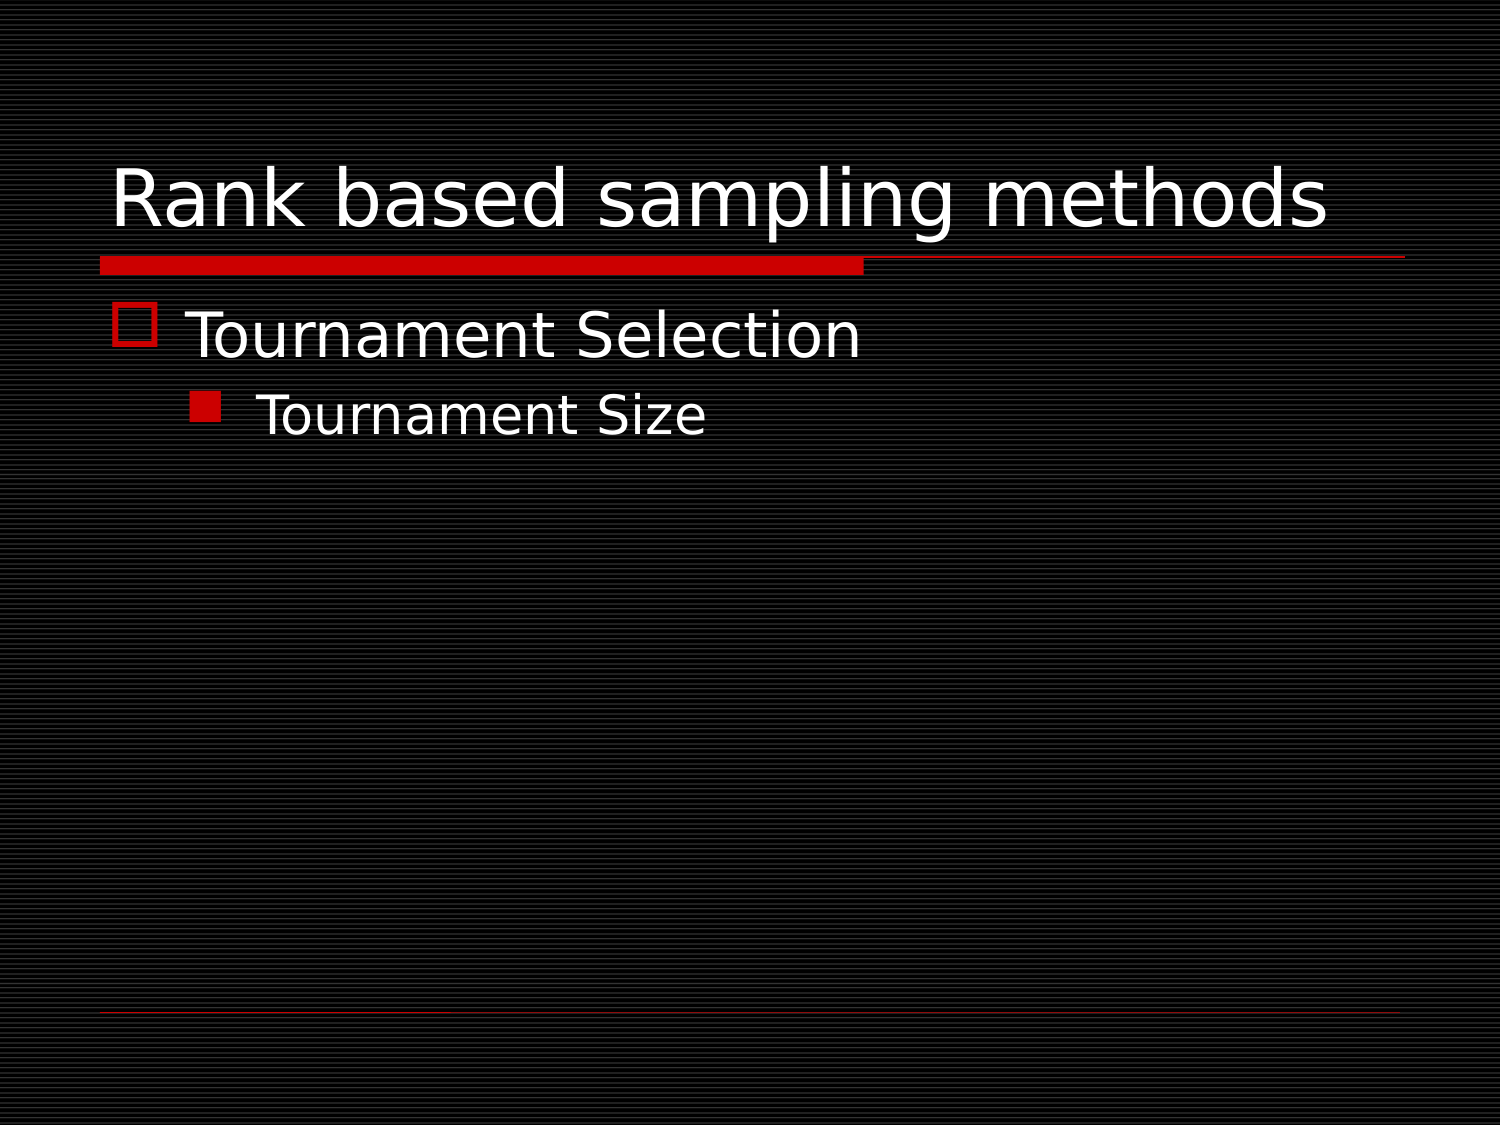

# Rank based sampling methods
Tournament Selection
Tournament Size